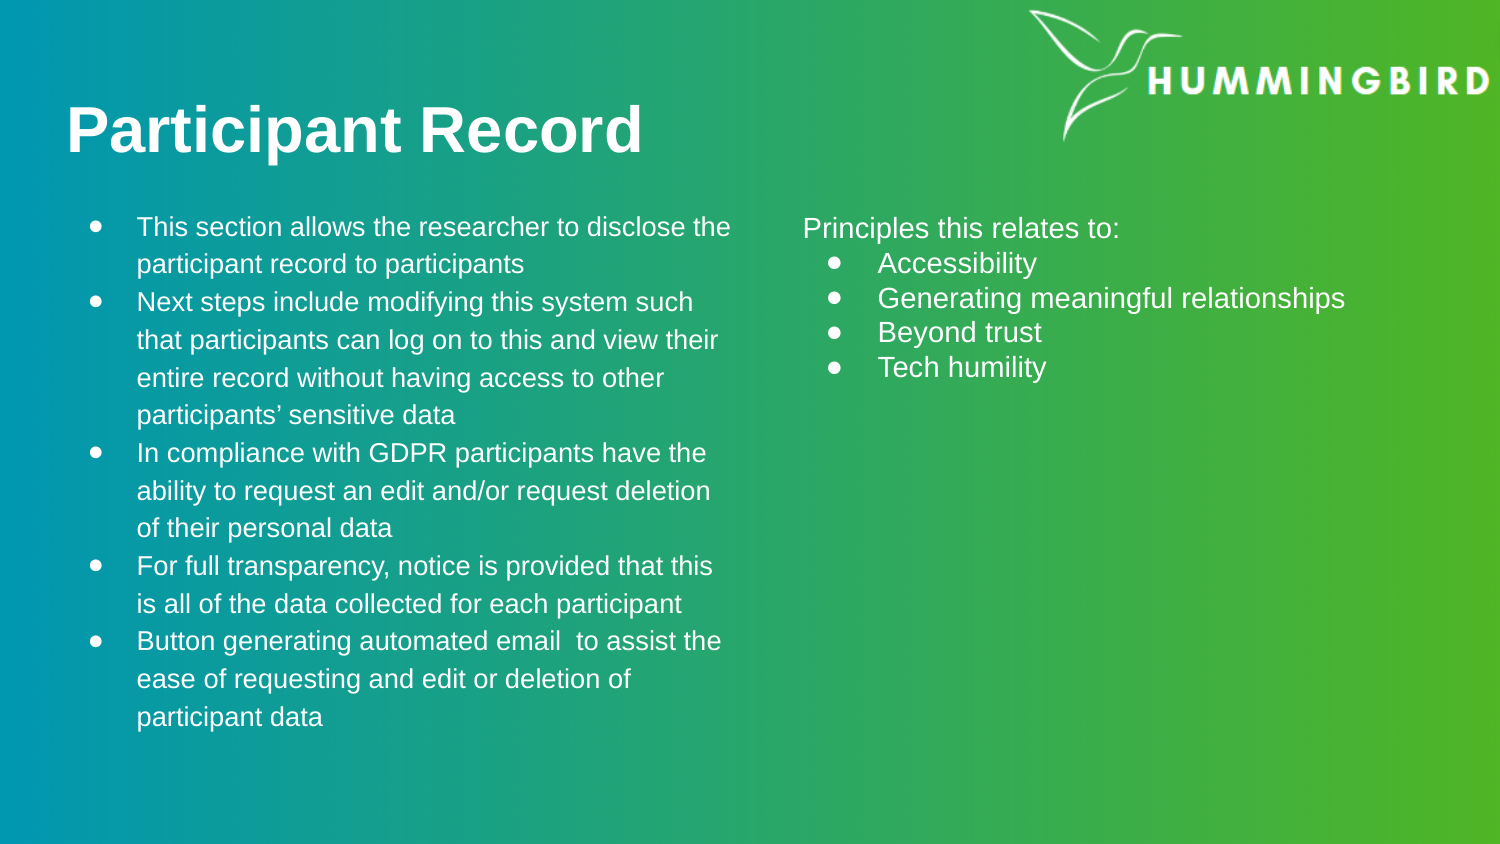

# Participant Record
This section allows the researcher to disclose the participant record to participants
Next steps include modifying this system such that participants can log on to this and view their entire record without having access to other participants’ sensitive data
In compliance with GDPR participants have the ability to request an edit and/or request deletion of their personal data
For full transparency, notice is provided that this is all of the data collected for each participant
Button generating automated email  to assist the ease of requesting and edit or deletion of participant data
Principles this relates to:
Accessibility
Generating meaningful relationships
Beyond trust
Tech humility